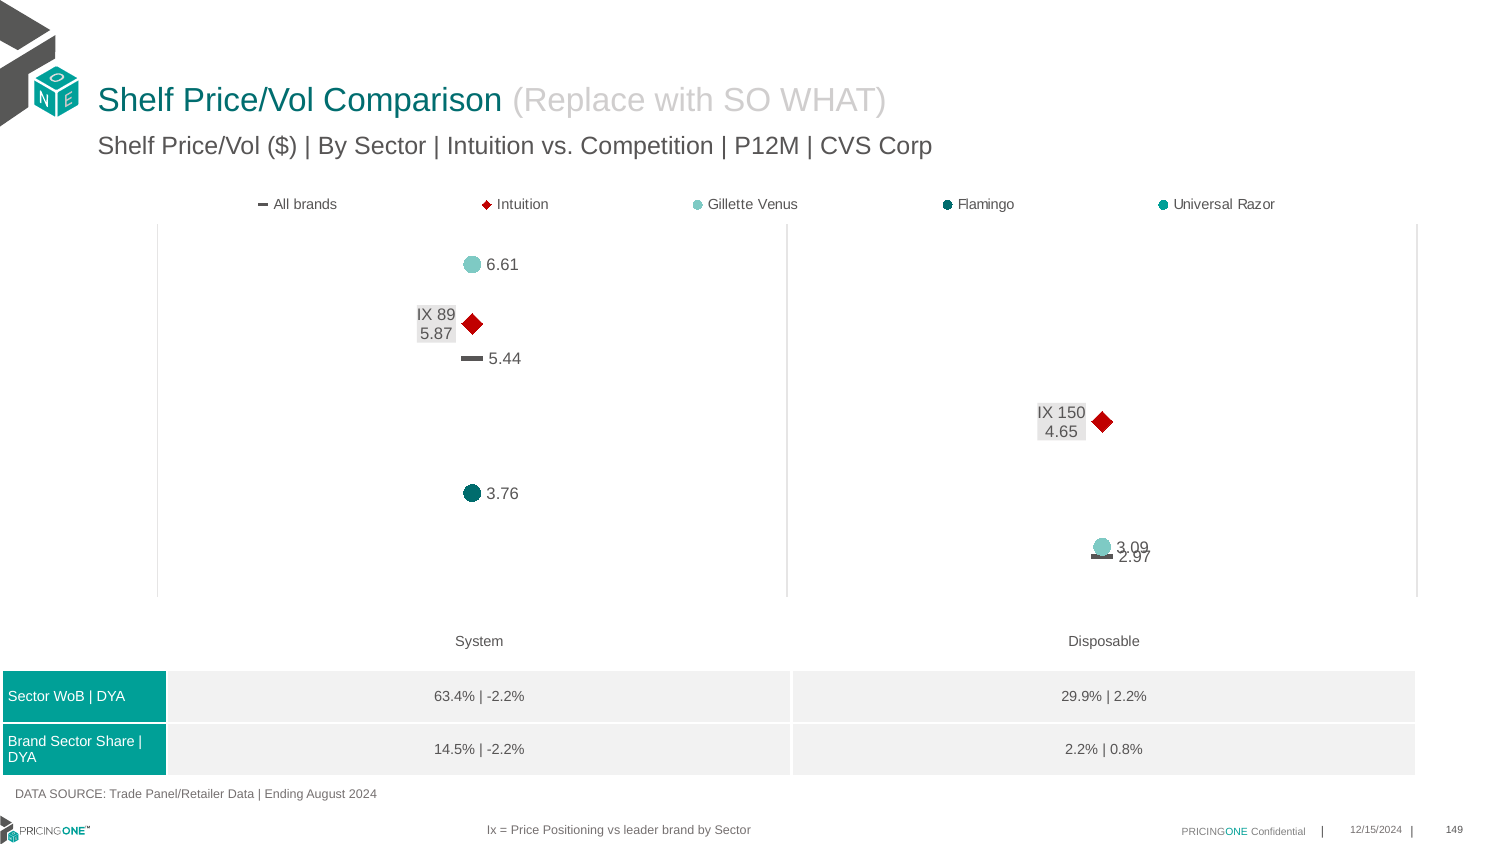

# Shelf Price/Vol Comparison (Replace with SO WHAT)
Shelf Price/Vol ($) | By Sector | Intuition vs. Competition | P12M | CVS Corp

### Chart

| Category | All brands | Intuition | Gillette Venus | Flamingo | Universal Razor |
|---|---|---|---|---|---|
| IX 89 | 5.44 | 5.87 | 6.61 | 3.76 | None |
| IX 150 | 2.97 | 4.65 | 3.09 | None | None |
|  | System | Disposable |
| --- | --- | --- |
| Sector WoB | DYA | 63.4% | -2.2% | 29.9% | 2.2% |
| Brand Sector Share | DYA | 14.5% | -2.2% | 2.2% | 0.8% |
DATA SOURCE: Trade Panel/Retailer Data | Ending August 2024
Ix = Price Positioning vs leader brand by Sector
12/15/2024
149